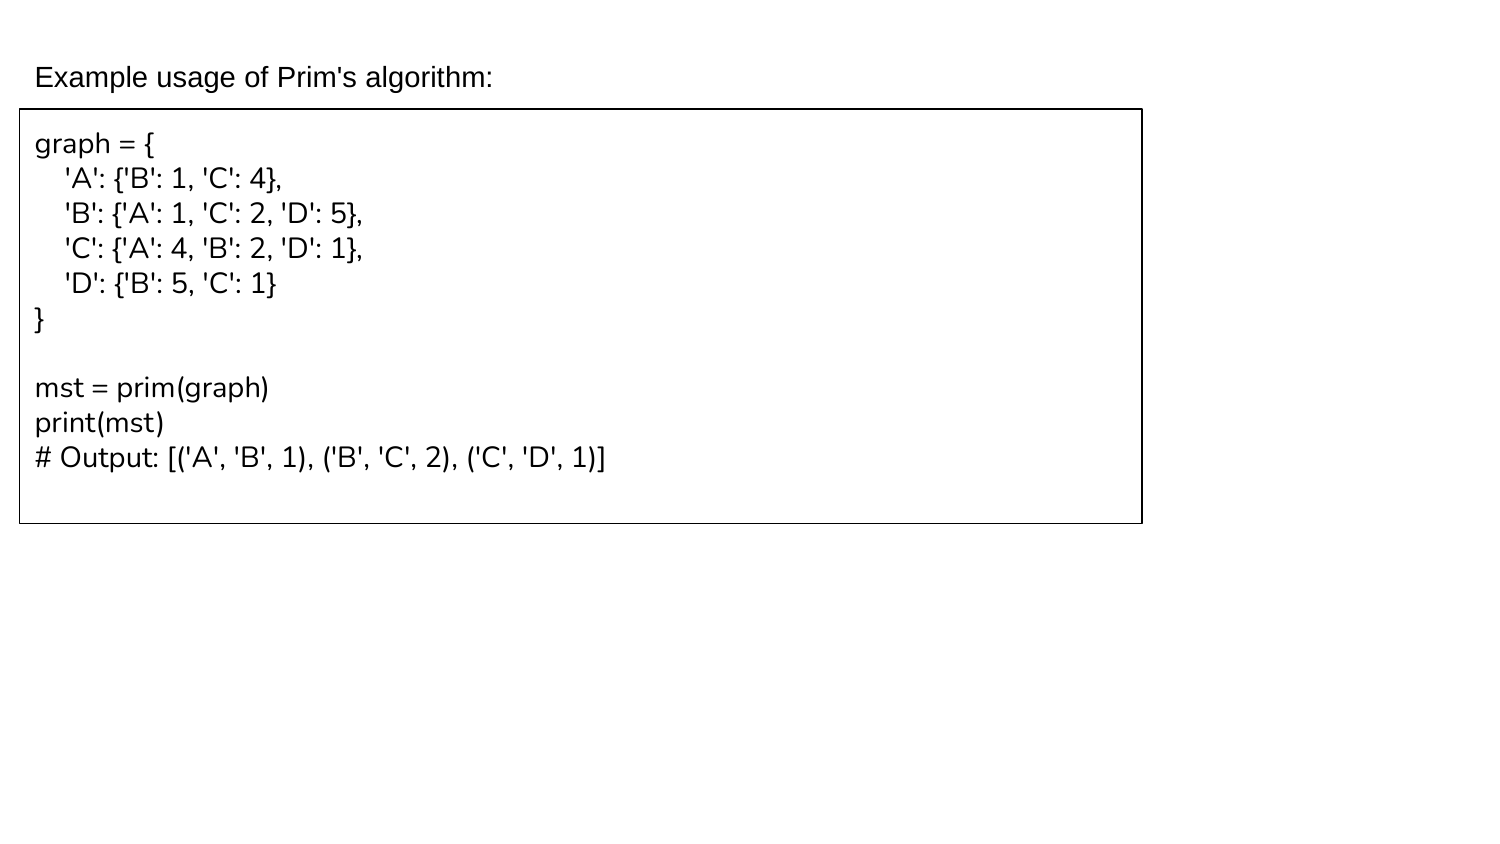

Example usage of Prim's algorithm:
graph = {
    'A': {'B': 1, 'C': 4},
    'B': {'A': 1, 'C': 2, 'D': 5},
    'C': {'A': 4, 'B': 2, 'D': 1},
    'D': {'B': 5, 'C': 1}
}

mst = prim(graph)
print(mst)
# Output: [('A', 'B', 1), ('B', 'C', 2), ('C', 'D', 1)]